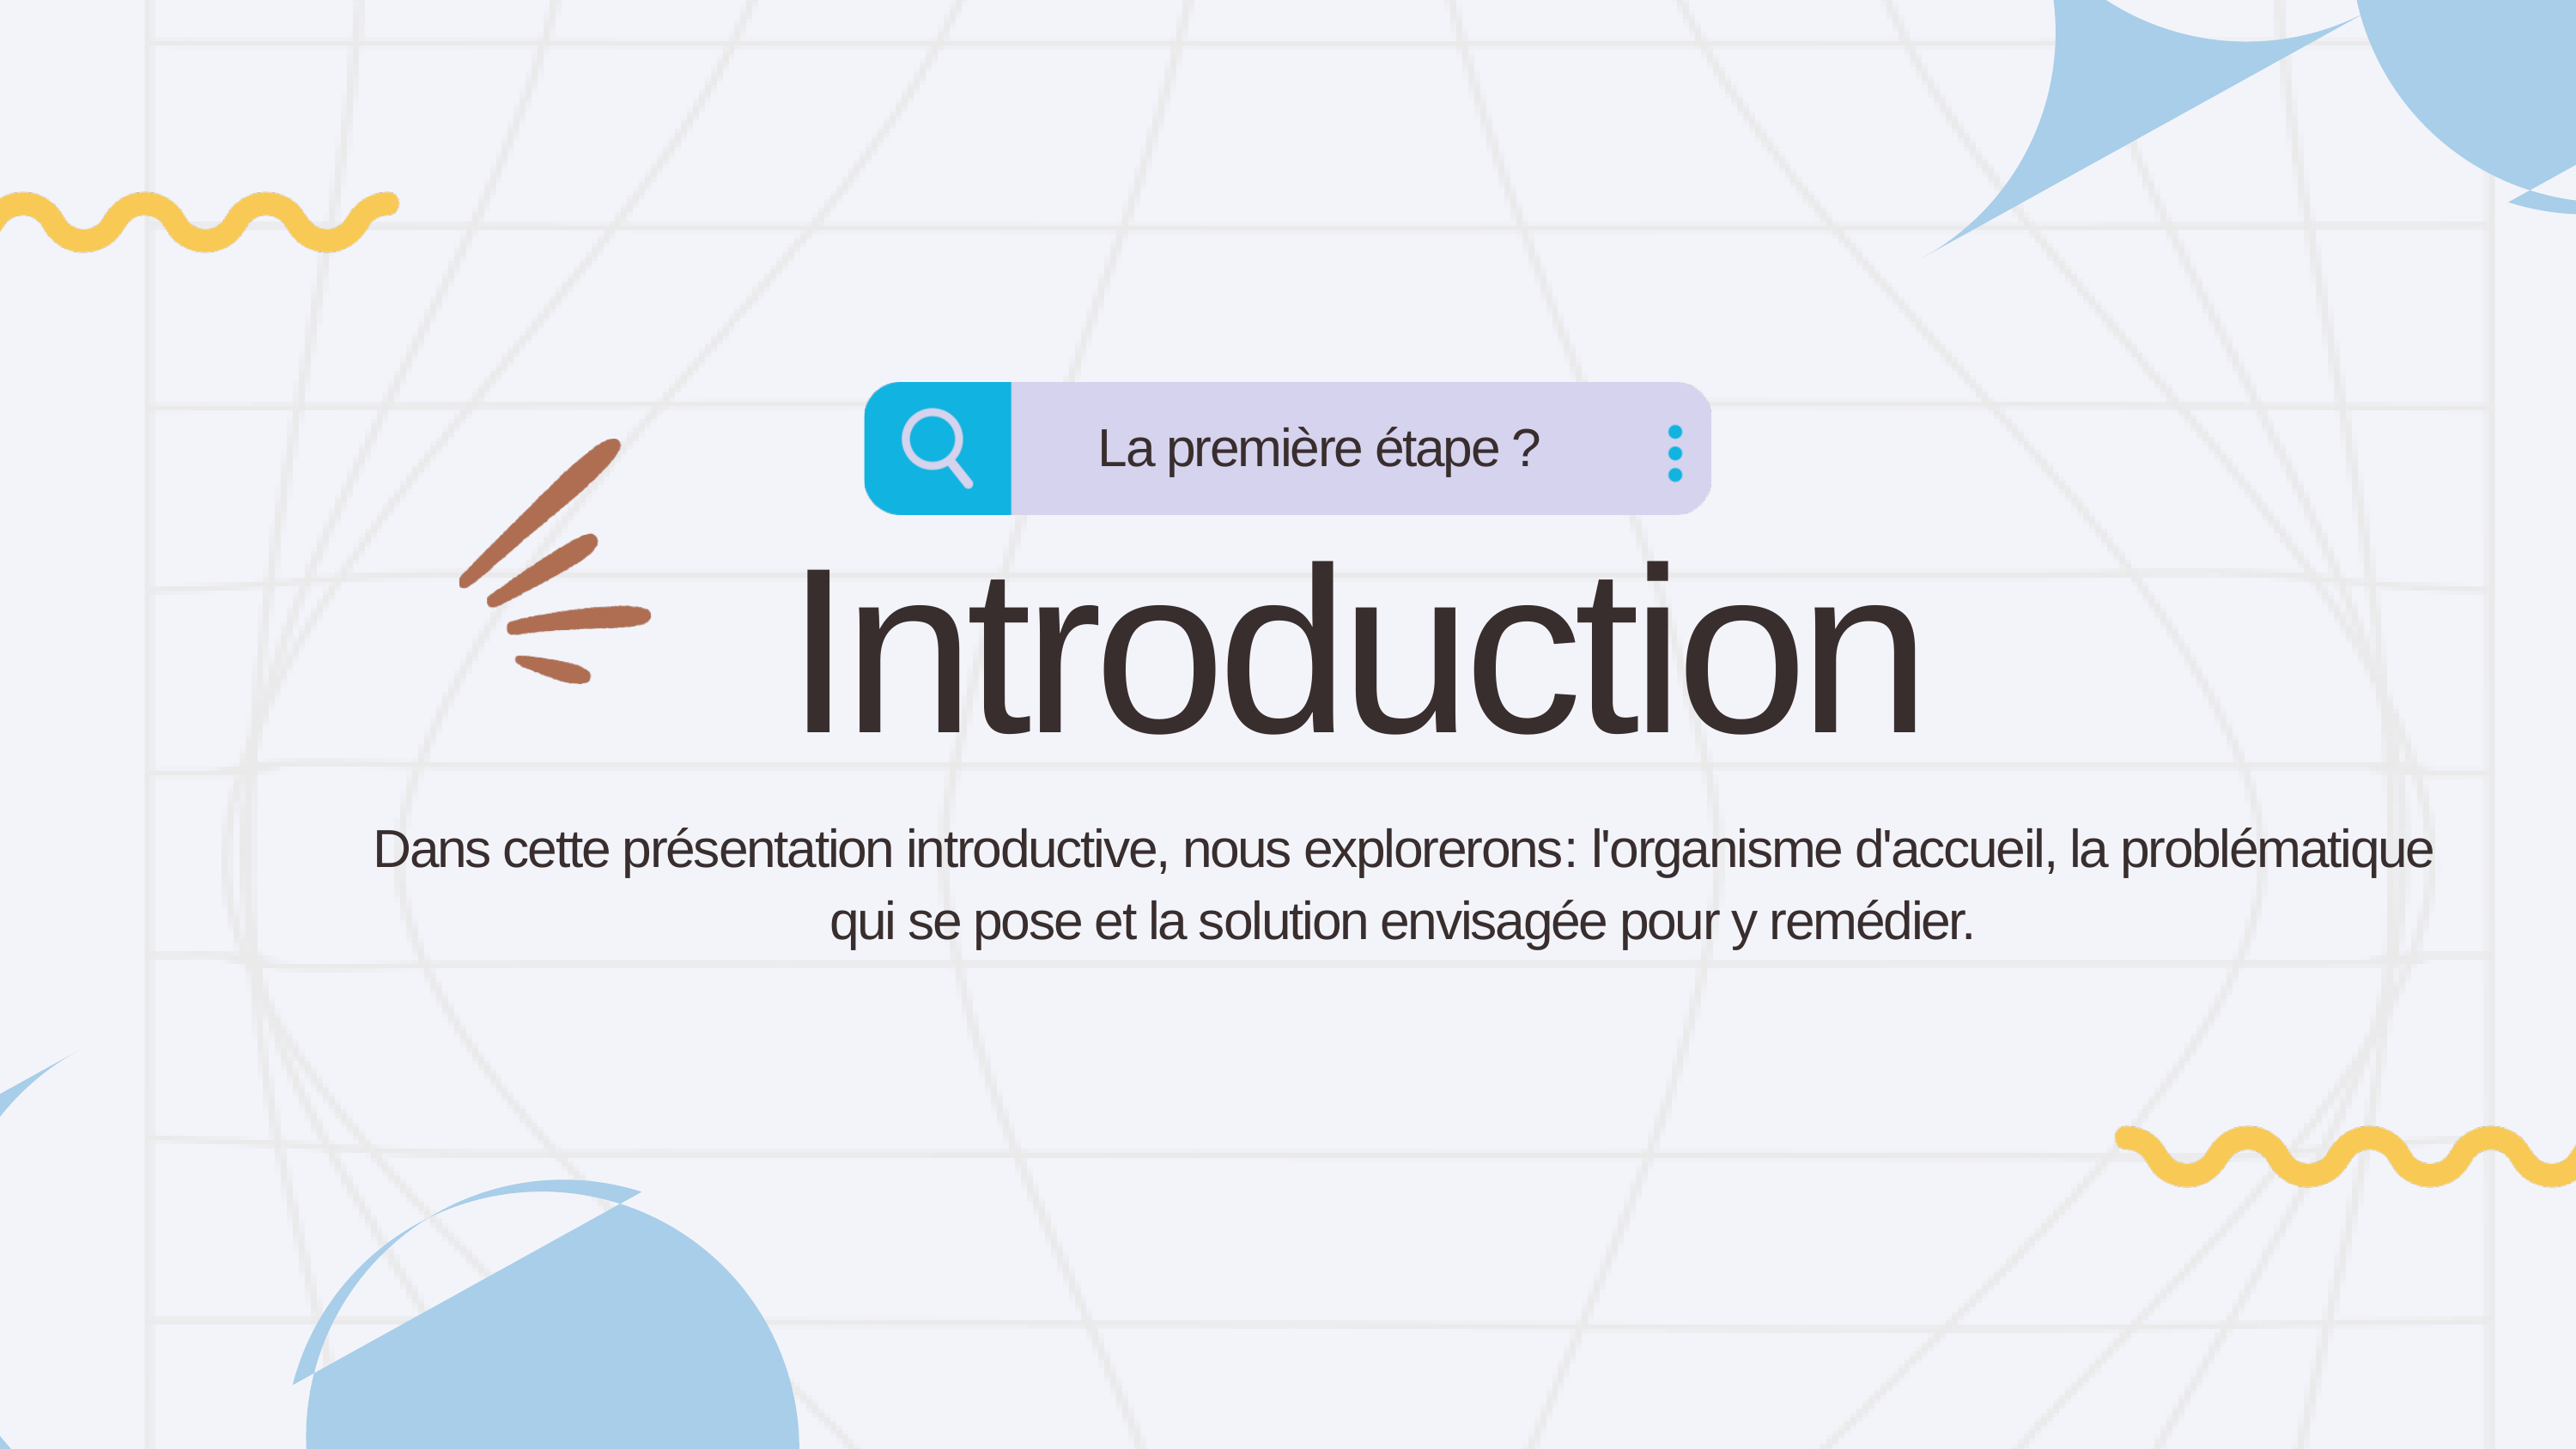

La première étape ?

Introduction
Dans cette présentation introductive, nous explorerons: l'organisme d'accueil, la problématique qui se pose et la solution envisagée pour y remédier.